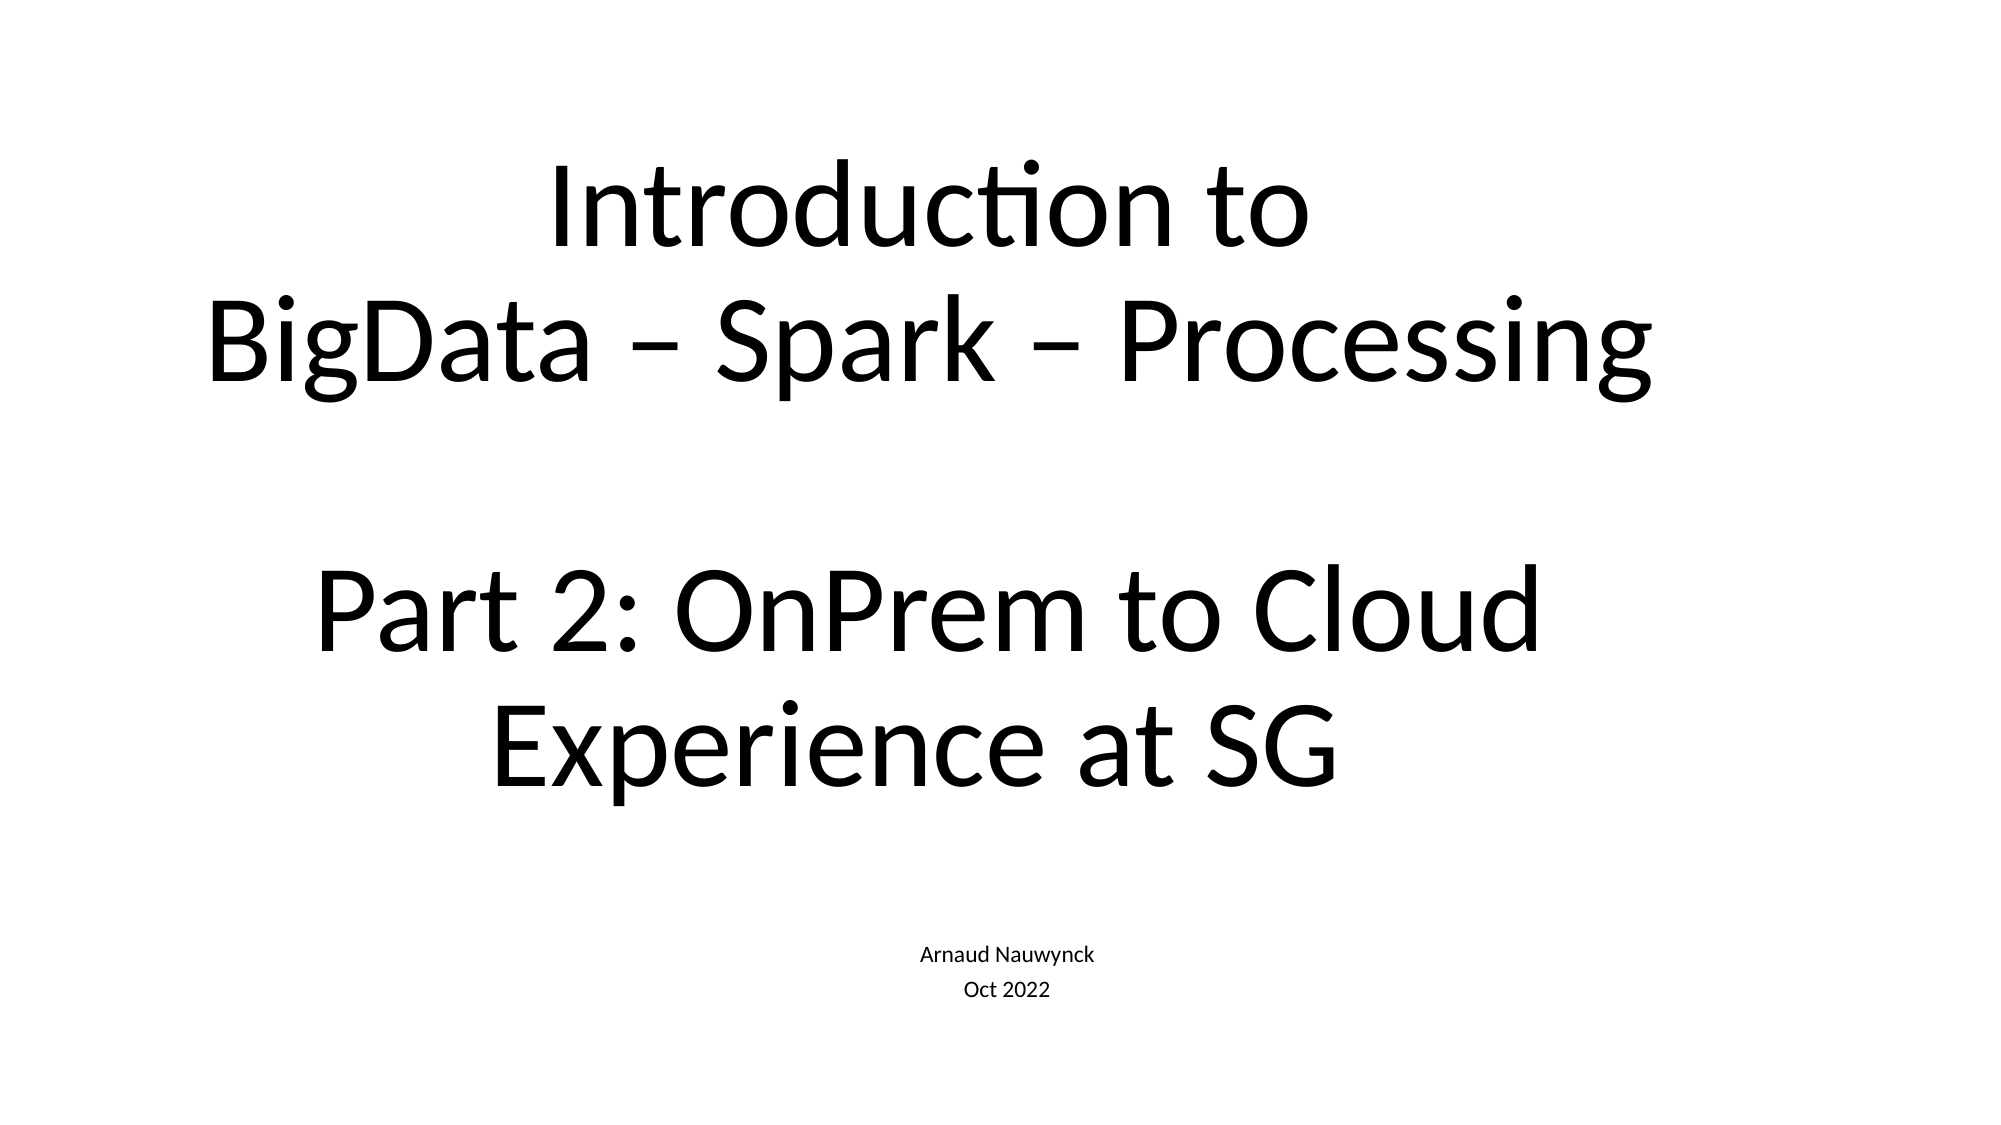

# Introduction to BigData – Spark – Processing Part 2: OnPrem to Cloud Experience at SG
Arnaud Nauwynck
Oct 2022